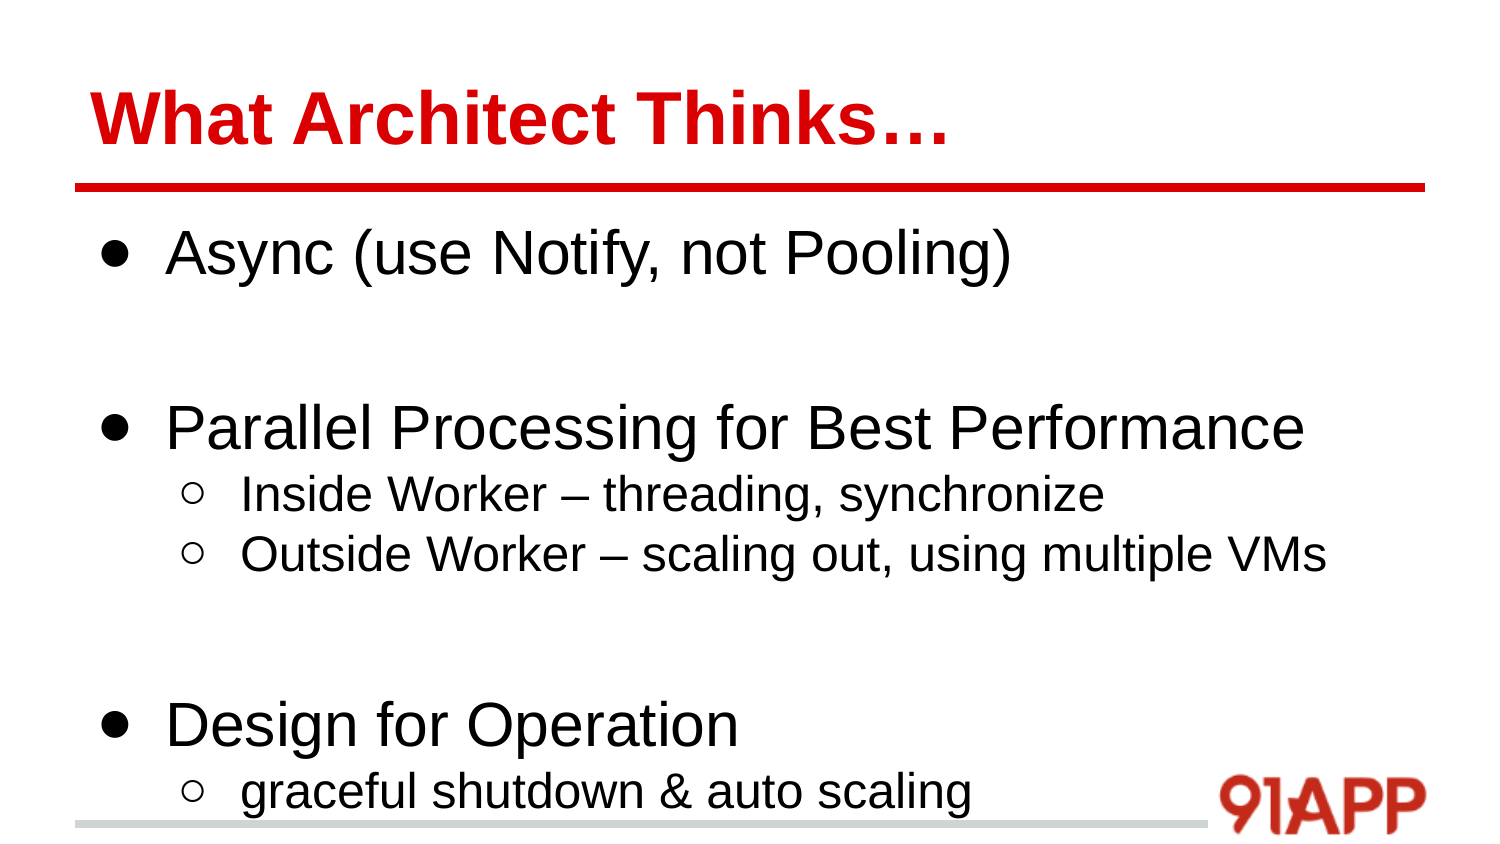

# What Architect Thinks…
Async (use Notify, not Pooling)

Parallel Processing for Best Performance
Inside Worker – threading, synchronize
Outside Worker – scaling out, using multiple VMs

Design for Operation
graceful shutdown & auto scaling